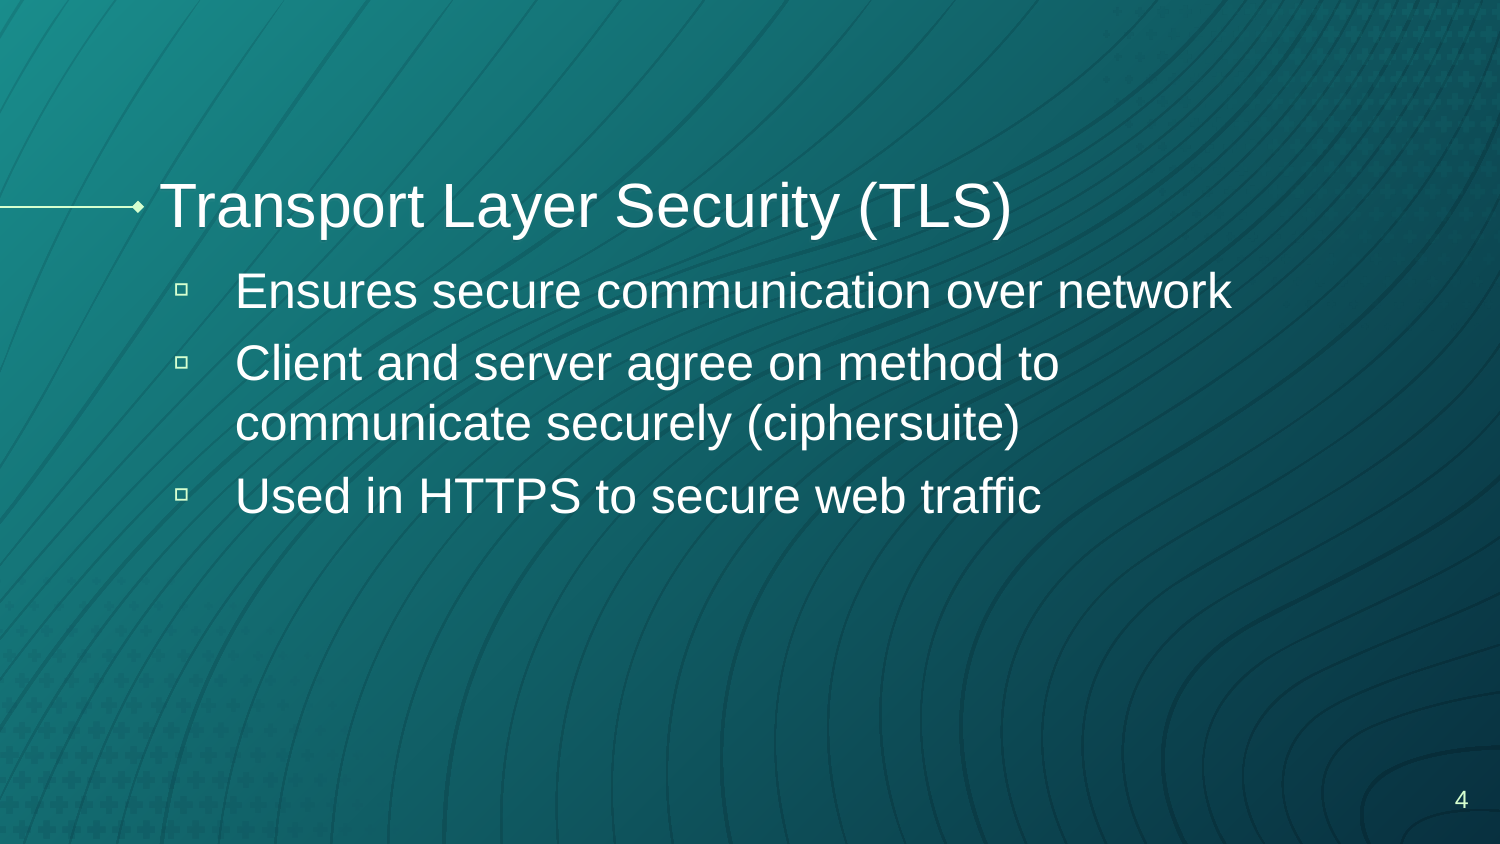

# Transport Layer Security (TLS)
Ensures secure communication over network
Client and server agree on method to communicate securely (ciphersuite)
Used in HTTPS to secure web traffic

4